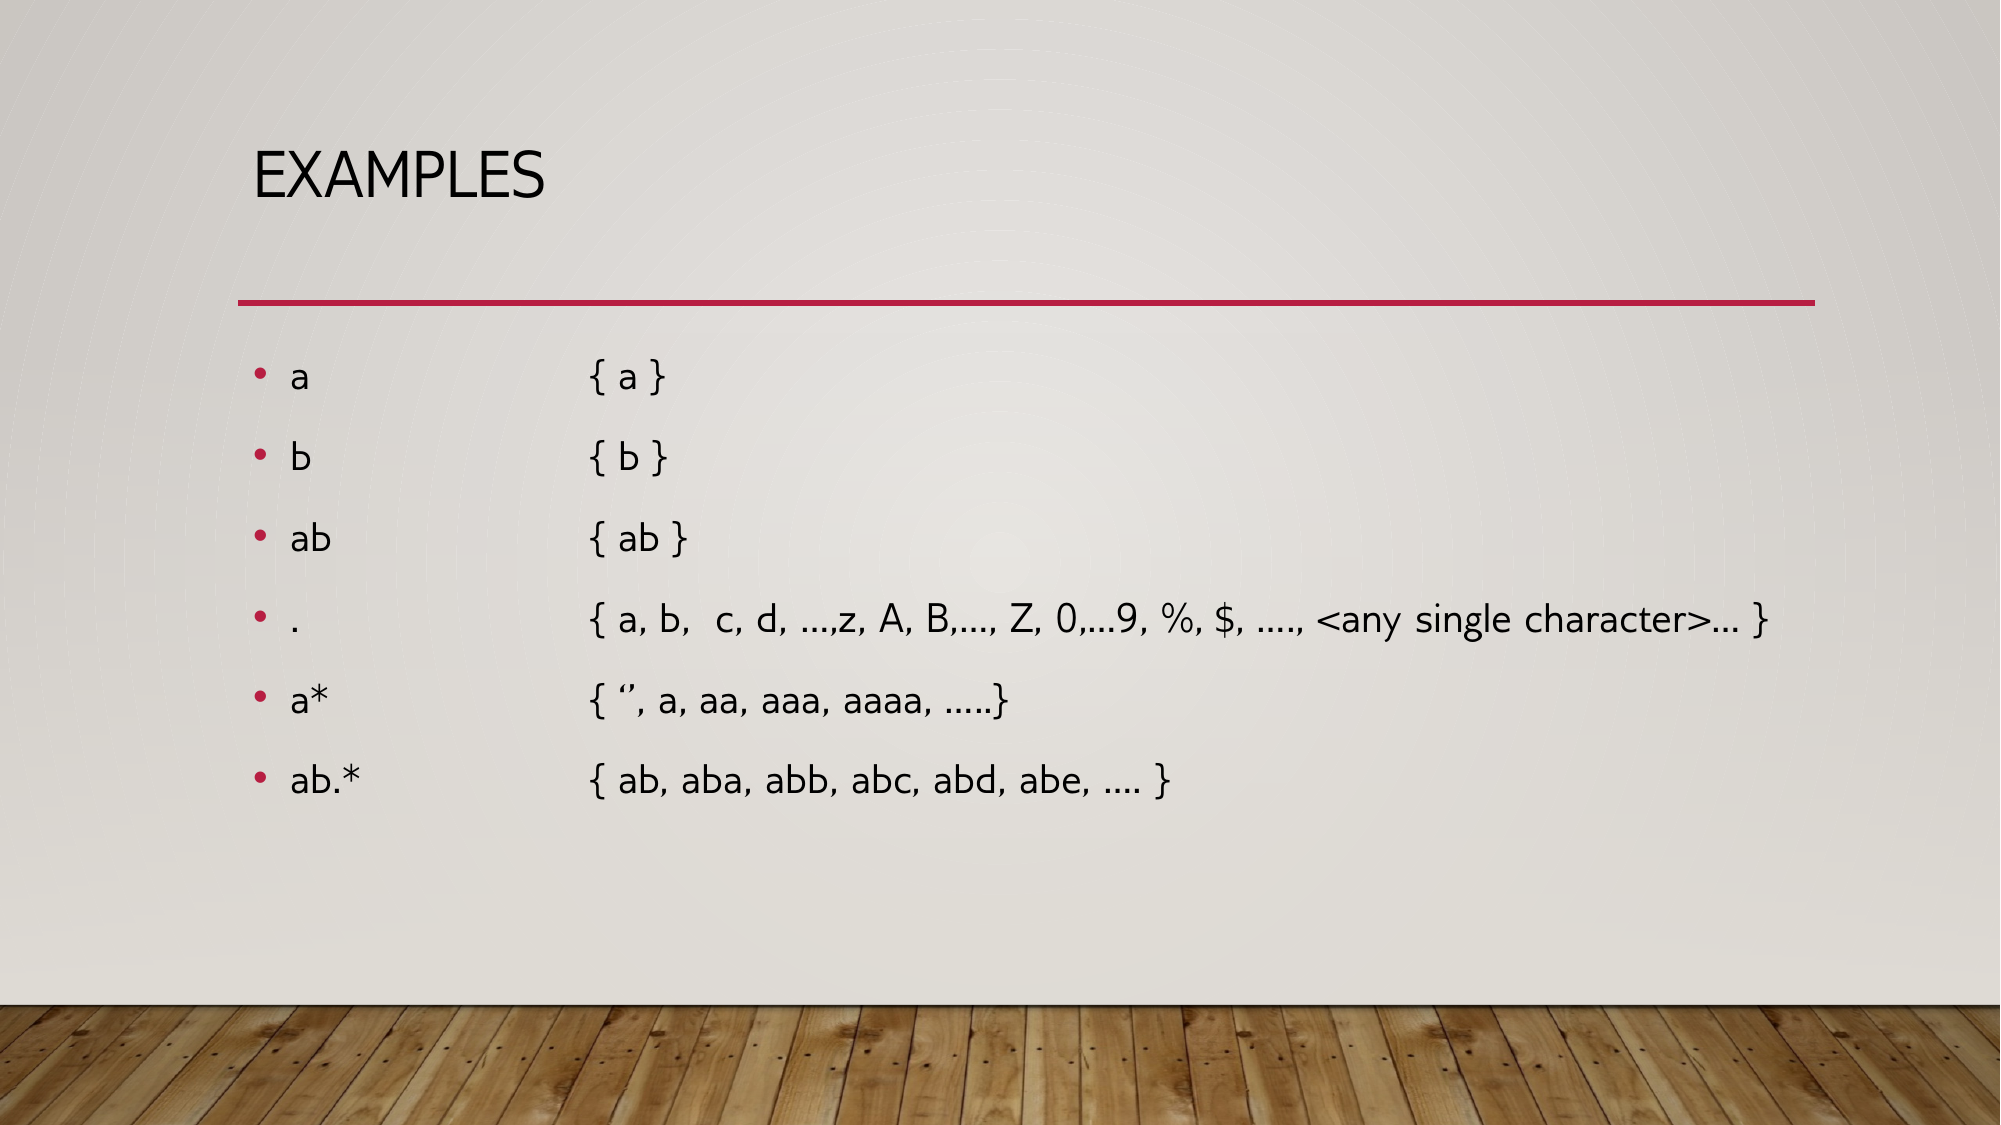

# examples
a		{ a }
b		{ b }
ab		{ ab }
.		{ a, b,  c, d, …,z, A, B,…, Z, 0,…9, %, $, …., <any single character>… }
a*		{ ‘’, a, aa, aaa, aaaa, …..}
ab.*		{ ab, aba, abb, abc, abd, abe, …. }